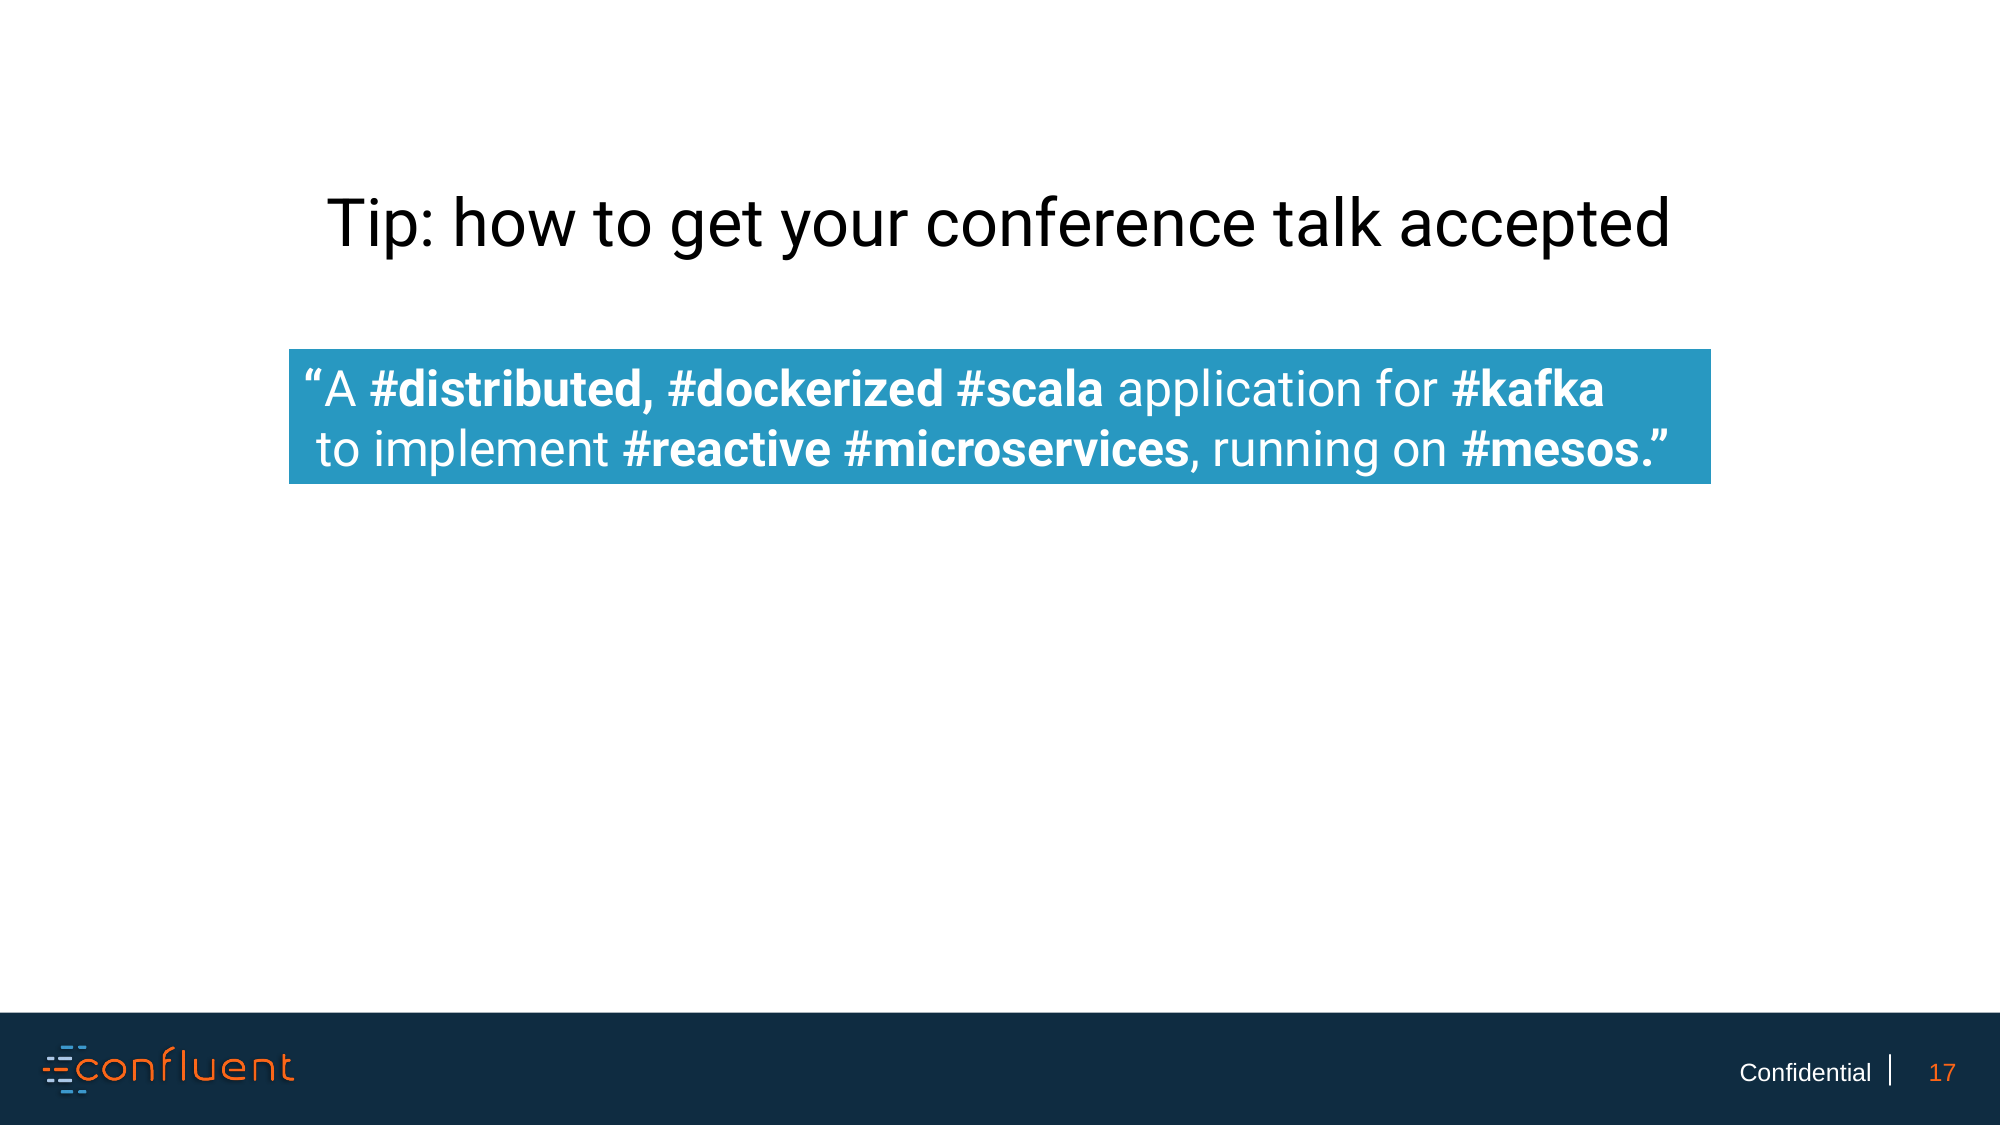

Tip: how to get your conference talk accepted
“A #distributed, #dockerized #scala application for #kafka
 to implement #reactive #microservices, running on #mesos.”